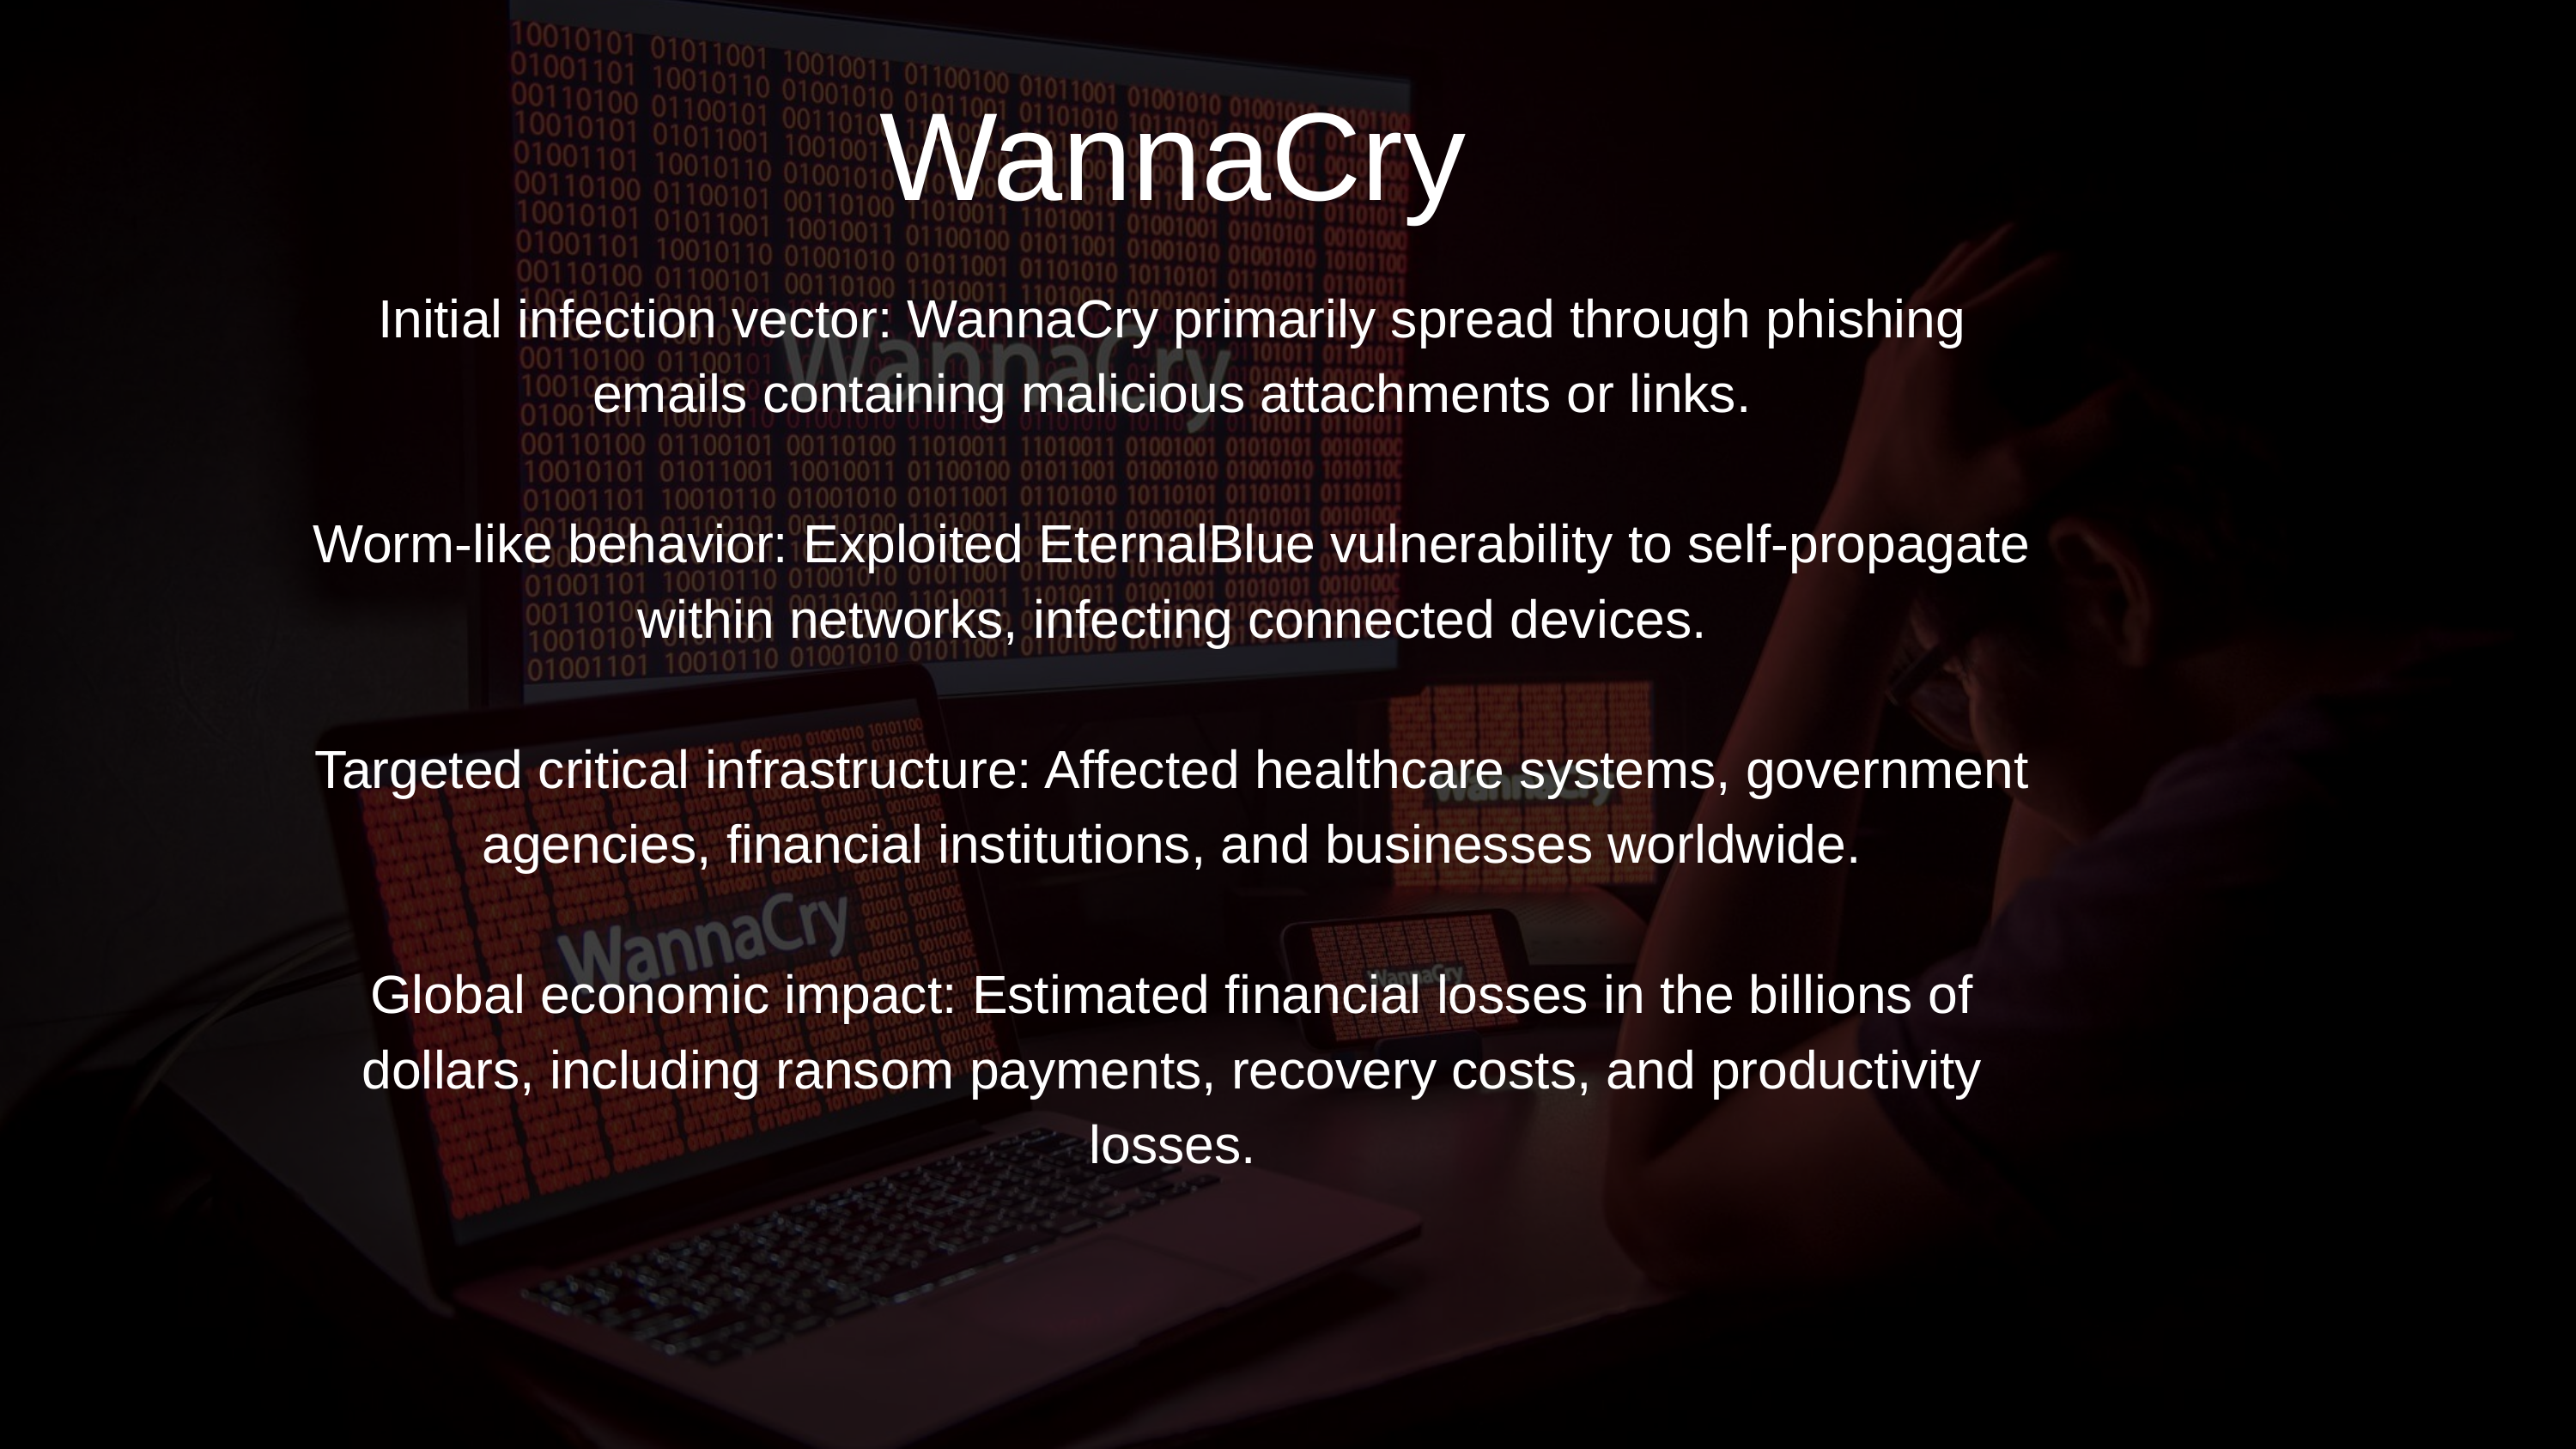

WannaCry
Initial infection vector: WannaCry primarily spread through phishing emails containing malicious attachments or links.

Worm-like behavior: Exploited EternalBlue vulnerability to self-propagate within networks, infecting connected devices.

Targeted critical infrastructure: Affected healthcare systems, government agencies, financial institutions, and businesses worldwide.

Global economic impact: Estimated financial losses in the billions of dollars, including ransom payments, recovery costs, and productivity losses.